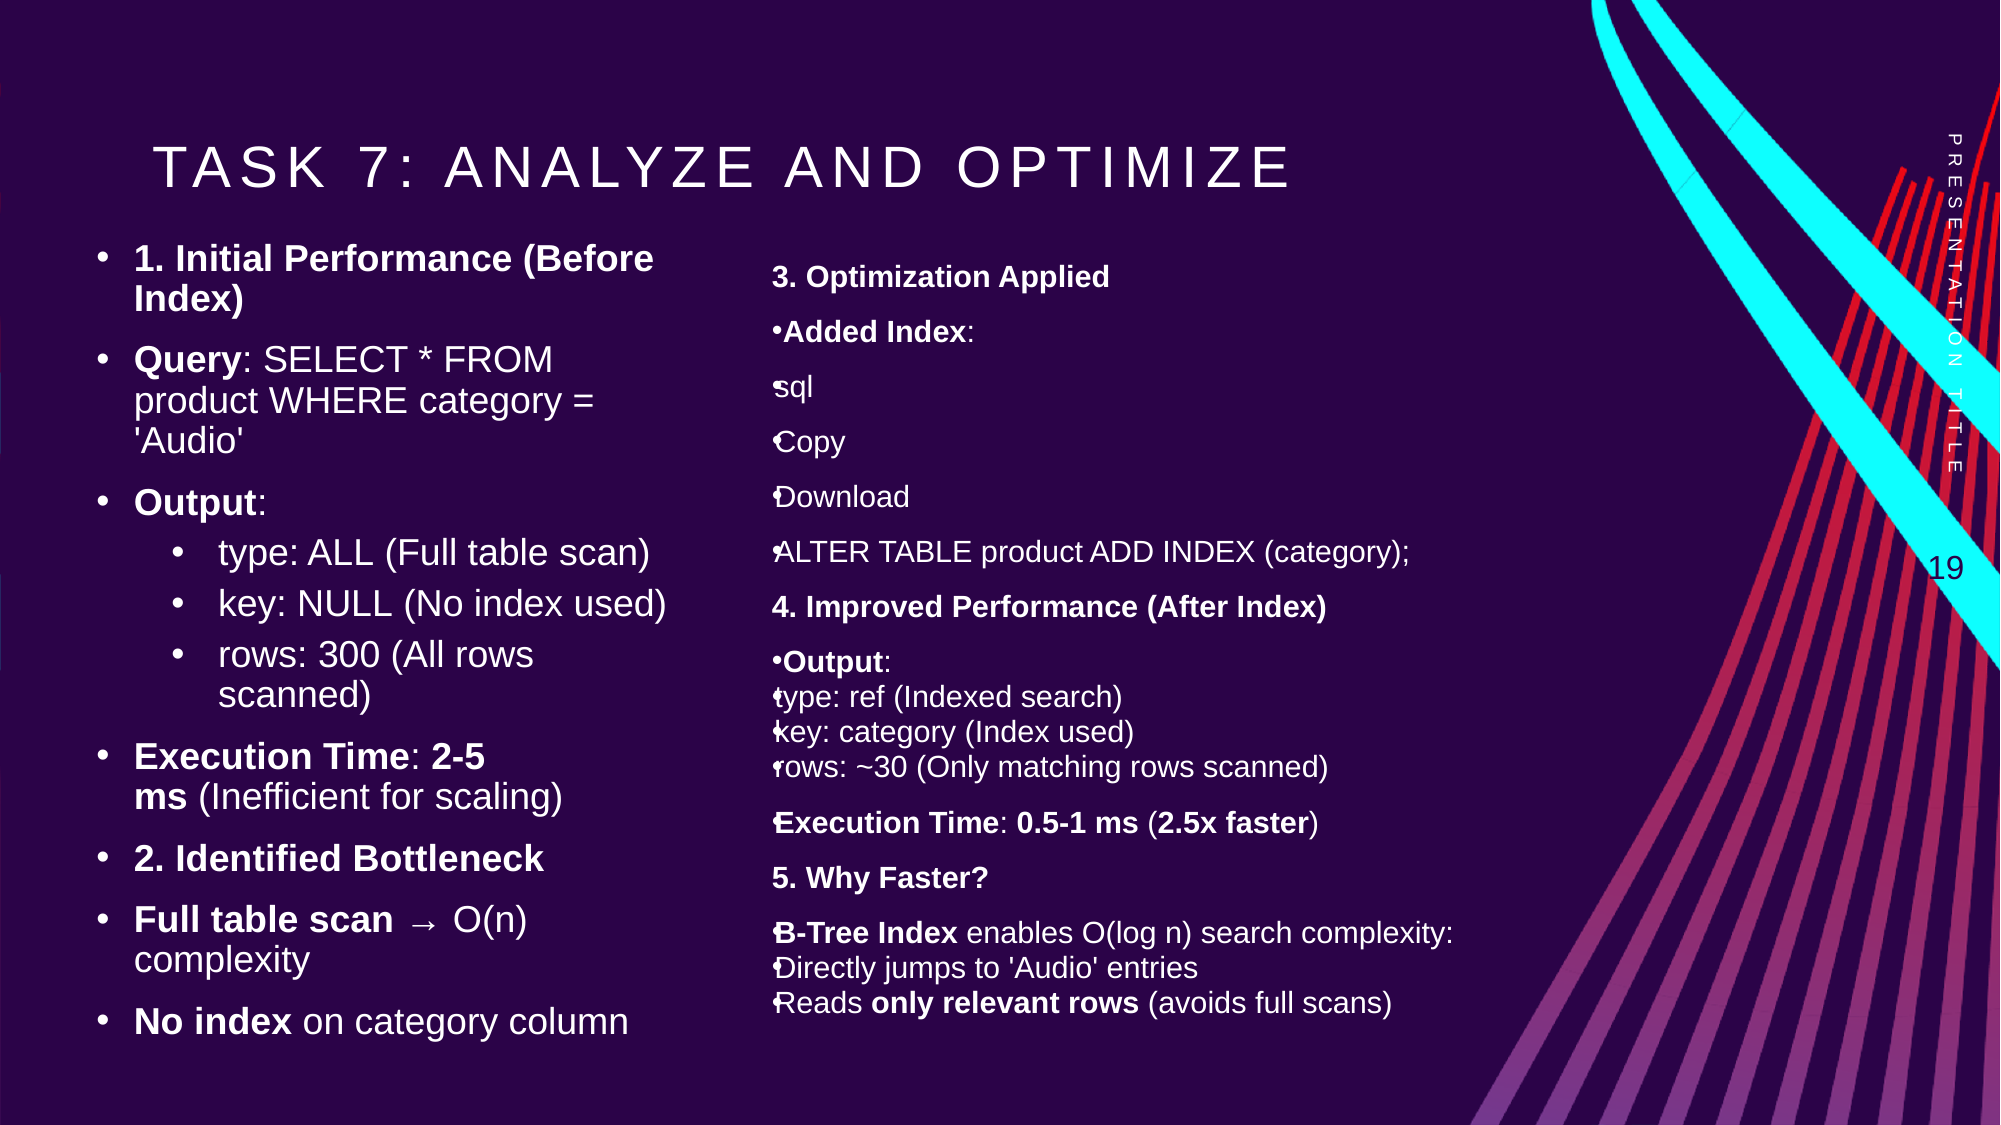

# Task 7: Analyze and optimize
PRESENTATION TITLE
3. Optimization Applied
 Added Index:
sql
Copy
Download
ALTER TABLE product ADD INDEX (category);
4. Improved Performance (After Index)
 Output:
type: ref (Indexed search)
key: category (Index used)
rows: ~30 (Only matching rows scanned)
Execution Time: 0.5-1 ms (2.5x faster)
5. Why Faster?
B-Tree Index enables O(log n) search complexity:
Directly jumps to 'Audio' entries
Reads only relevant rows (avoids full scans)

1. Initial Performance (Before Index)
Query: SELECT * FROM product WHERE category = 'Audio'
Output:
type: ALL (Full table scan)
key: NULL (No index used)
rows: 300 (All rows scanned)
Execution Time: 2-5 ms (Inefficient for scaling)
2. Identified Bottleneck
Full table scan → O(n) complexity
No index on category column

19